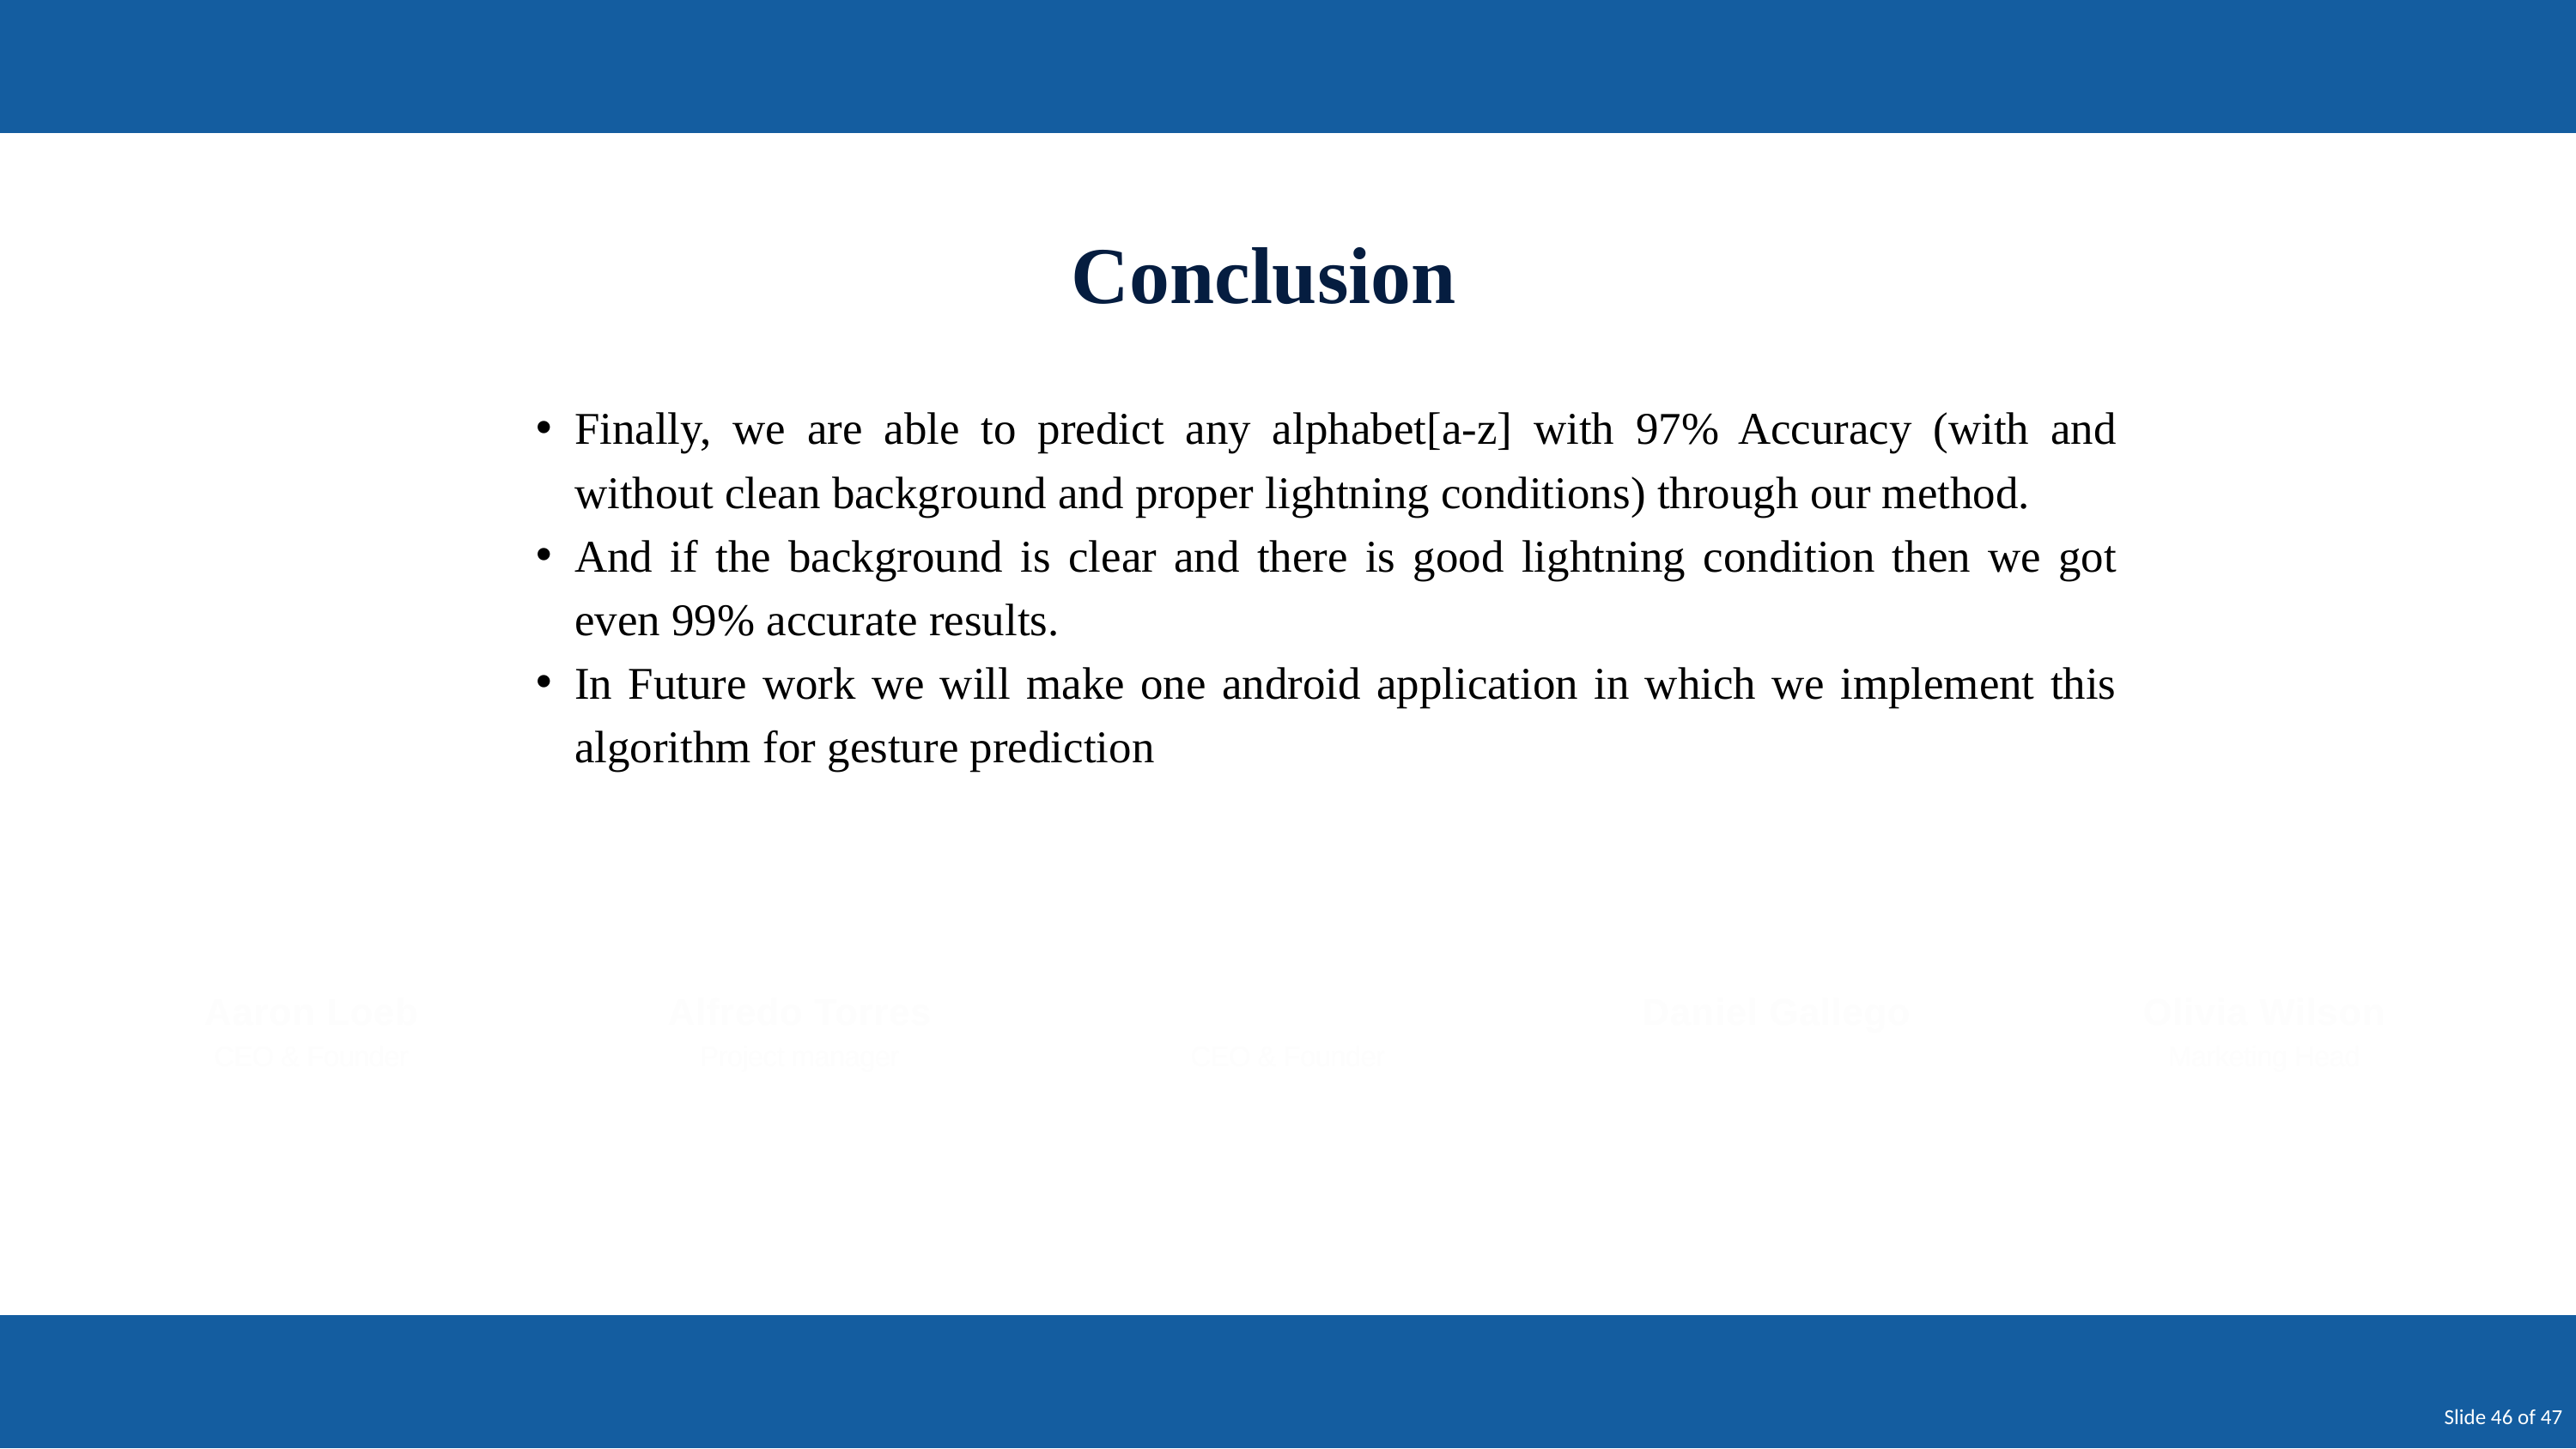

Conclusion
Finally, we are able to predict any alphabet[a-z] with 97% Accuracy (with and without clean background and proper lightning conditions) through our method.
And if the background is clear and there is good lightning condition then we got even 99% accurate results.
In Future work we will make one android application in which we implement this algorithm for gesture prediction
Aaron Loeb
Alfredo Torres
Daniel Gallego
Olivia Wilson
CEO & Founder
Project manager
CEO & Founder
Marketing Head

Slide 46 of 47